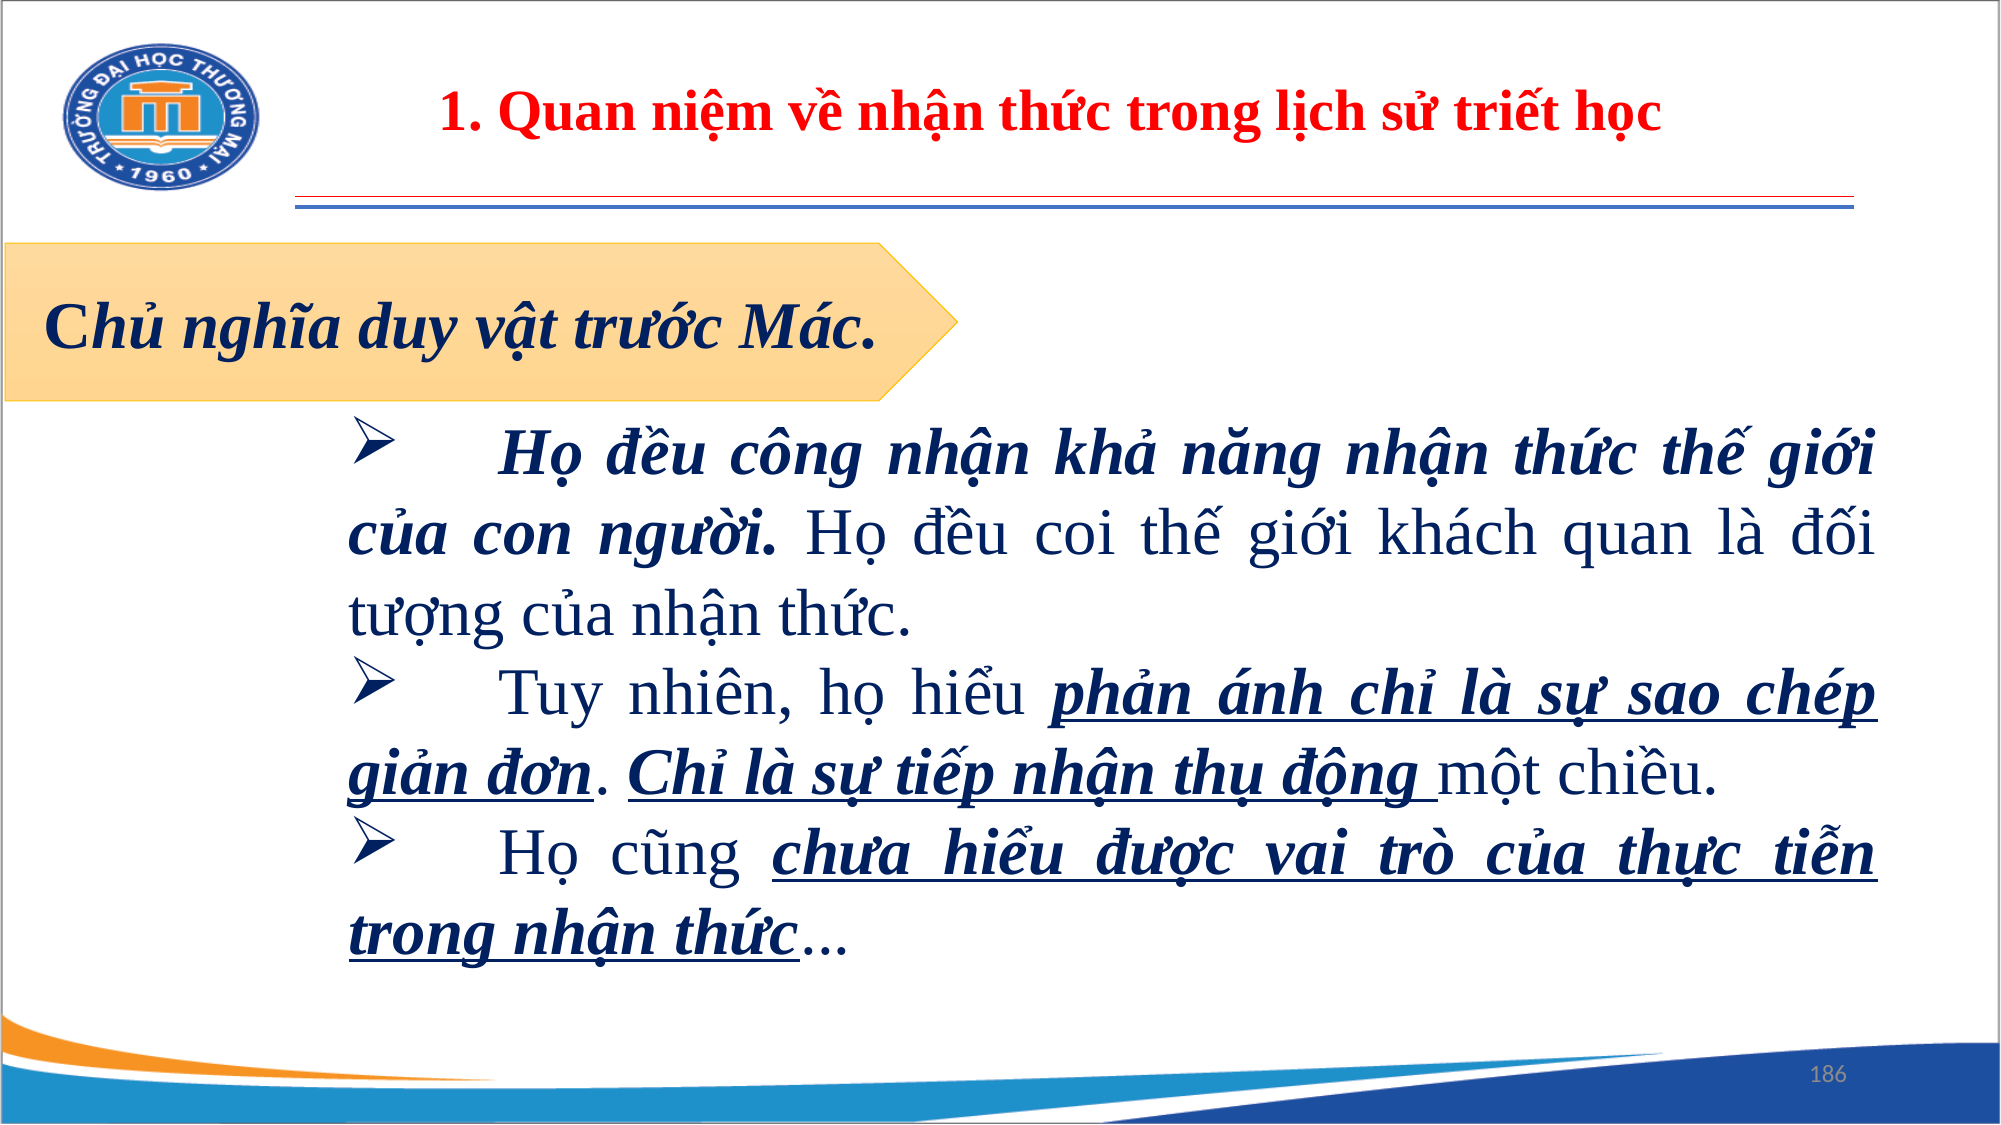

1. Quan niệm về nhận thức trong lịch sử triết học
Chủ nghĩa duy vật trước Mác.
	Họ đều công nhận khả năng nhận thức thế giới của con người. Họ đều coi thế giới khách quan là đối tượng của nhận thức.
	Tuy nhiên, họ hiểu phản ánh chỉ là sự sao chép giản đơn. Chỉ là sự tiếp nhận thụ động một chiều.
	Họ cũng chưa hiểu được vai trò của thực tiễn trong nhận thức...
186